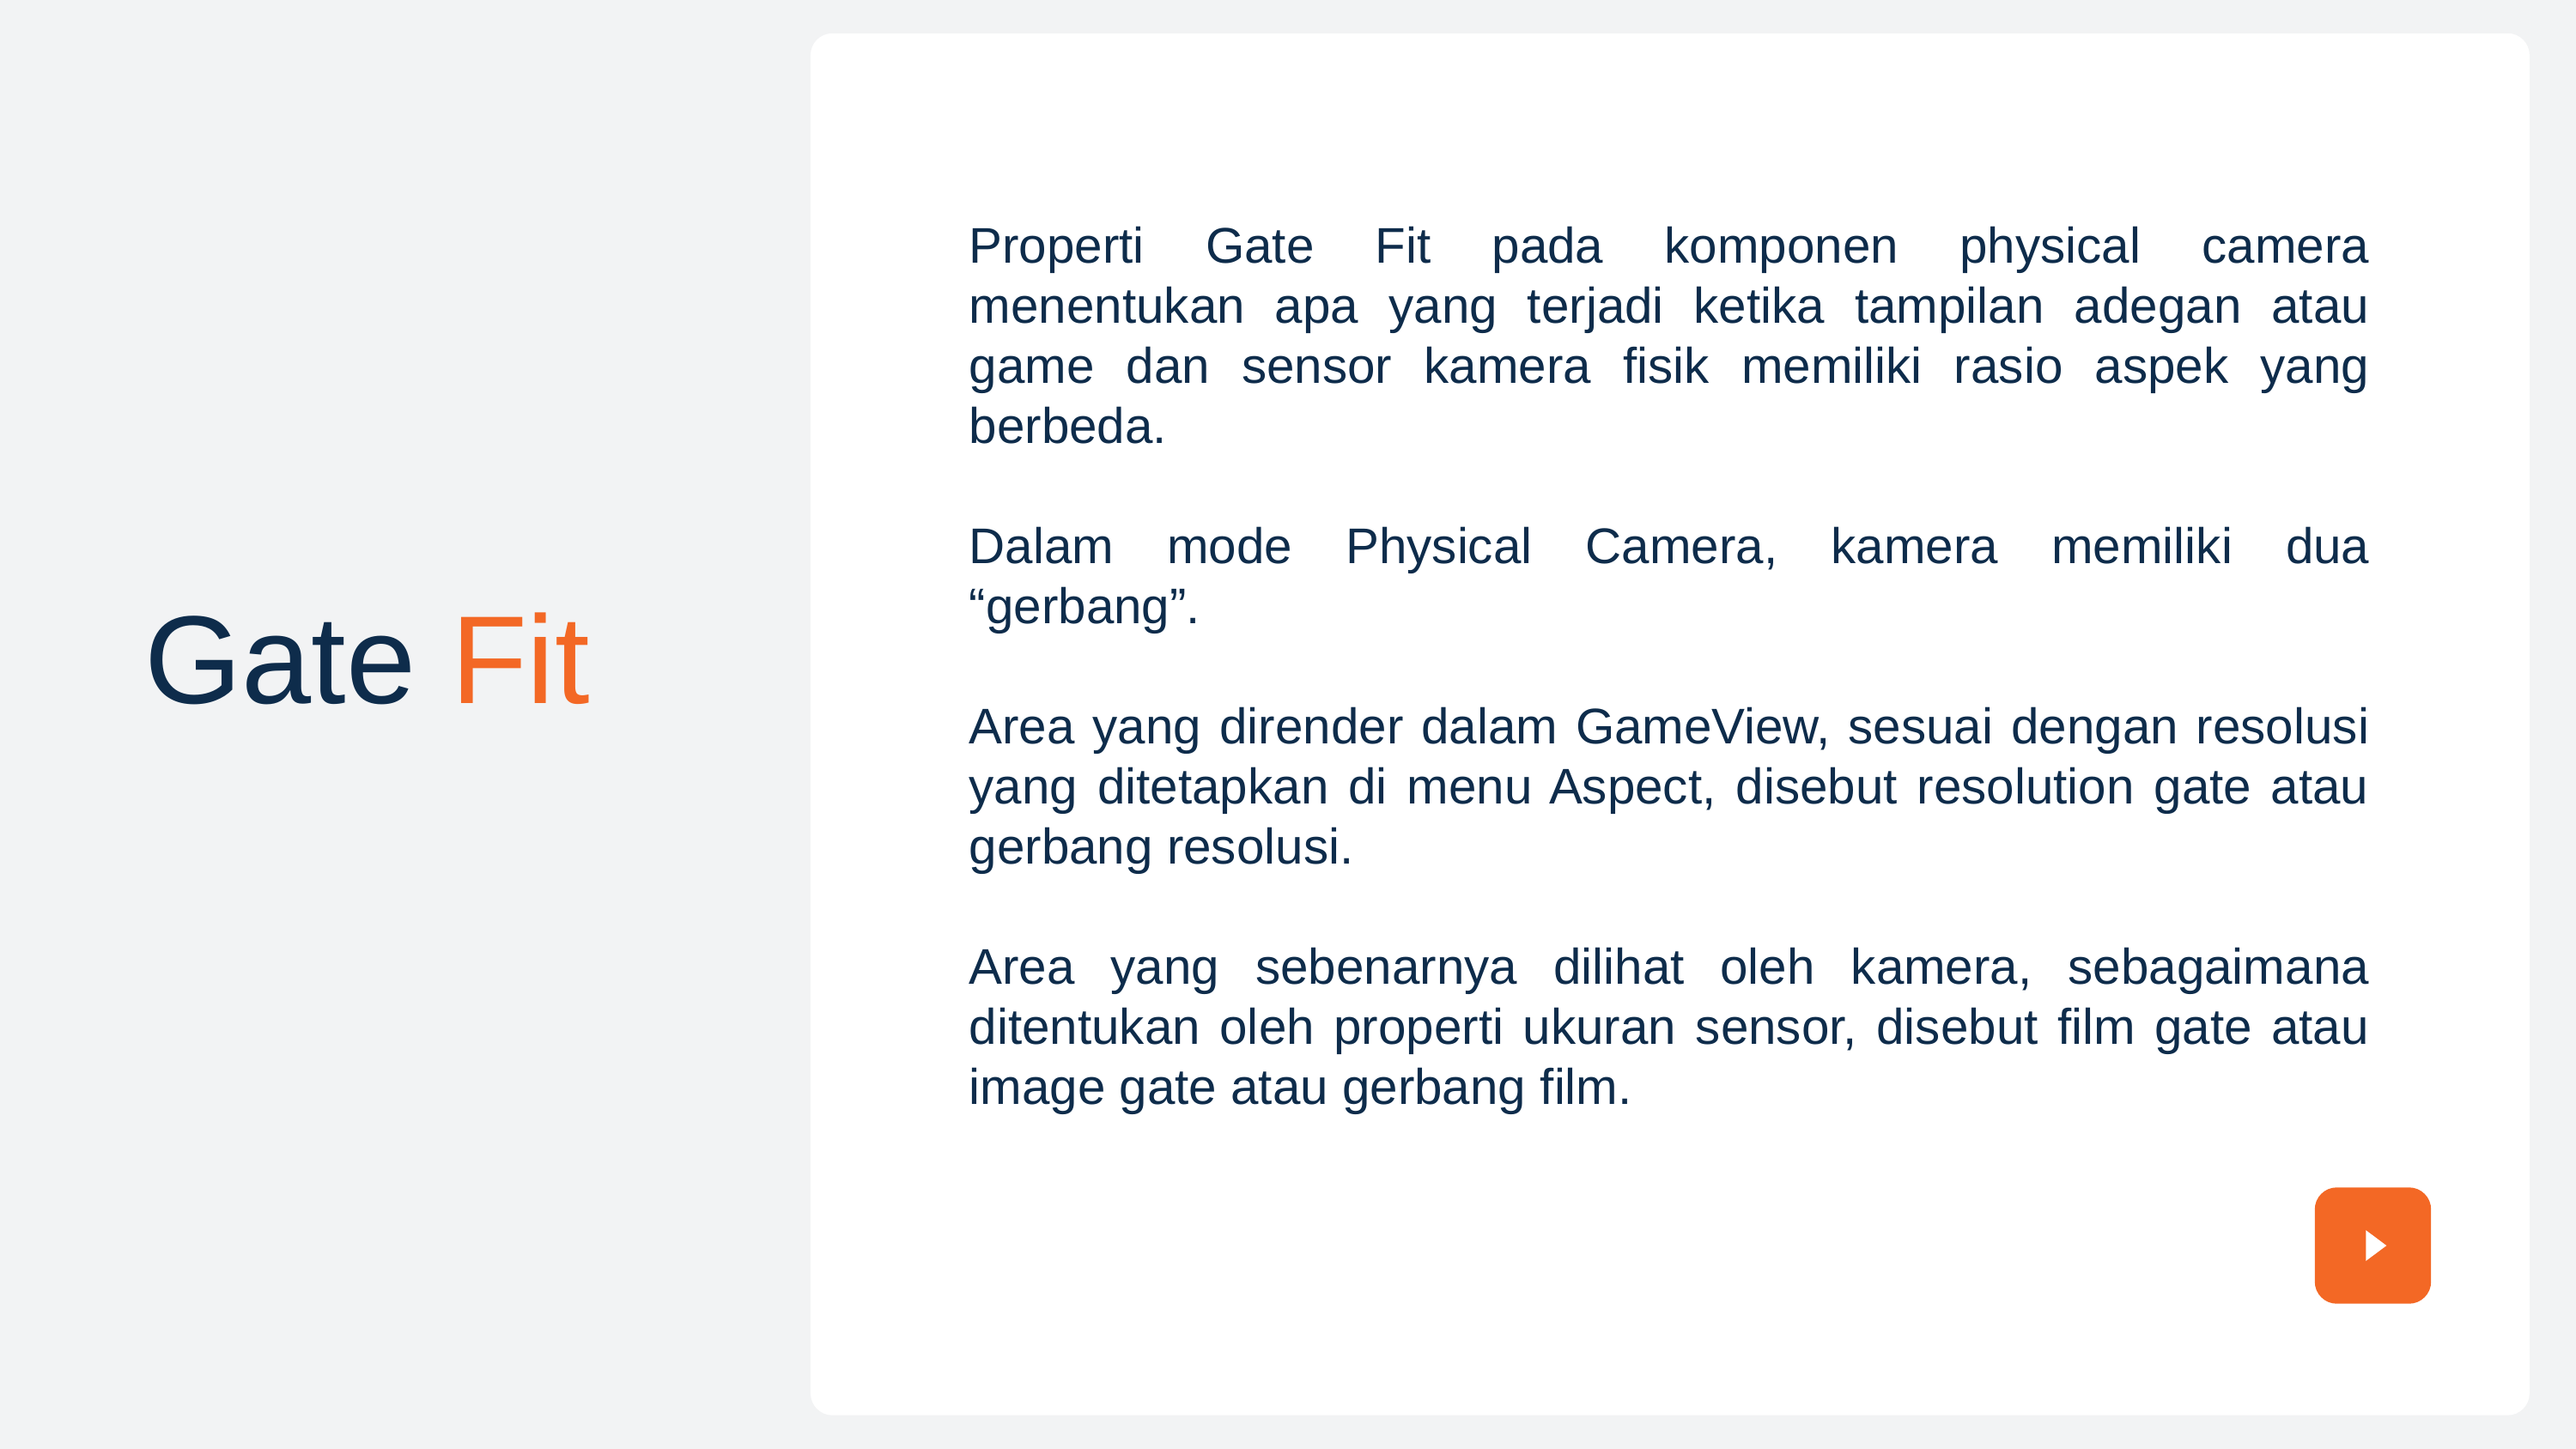

Properti Gate Fit pada komponen physical camera menentukan apa yang terjadi ketika tampilan adegan atau game dan sensor kamera fisik memiliki rasio aspek yang berbeda.

Dalam mode Physical Camera, kamera memiliki dua “gerbang”.

Area yang dirender dalam GameView, sesuai dengan resolusi yang ditetapkan di menu Aspect, disebut resolution gate atau gerbang resolusi.

Area yang sebenarnya dilihat oleh kamera, sebagaimana ditentukan oleh properti ukuran sensor, disebut film gate atau image gate atau gerbang film.

Gate Fit